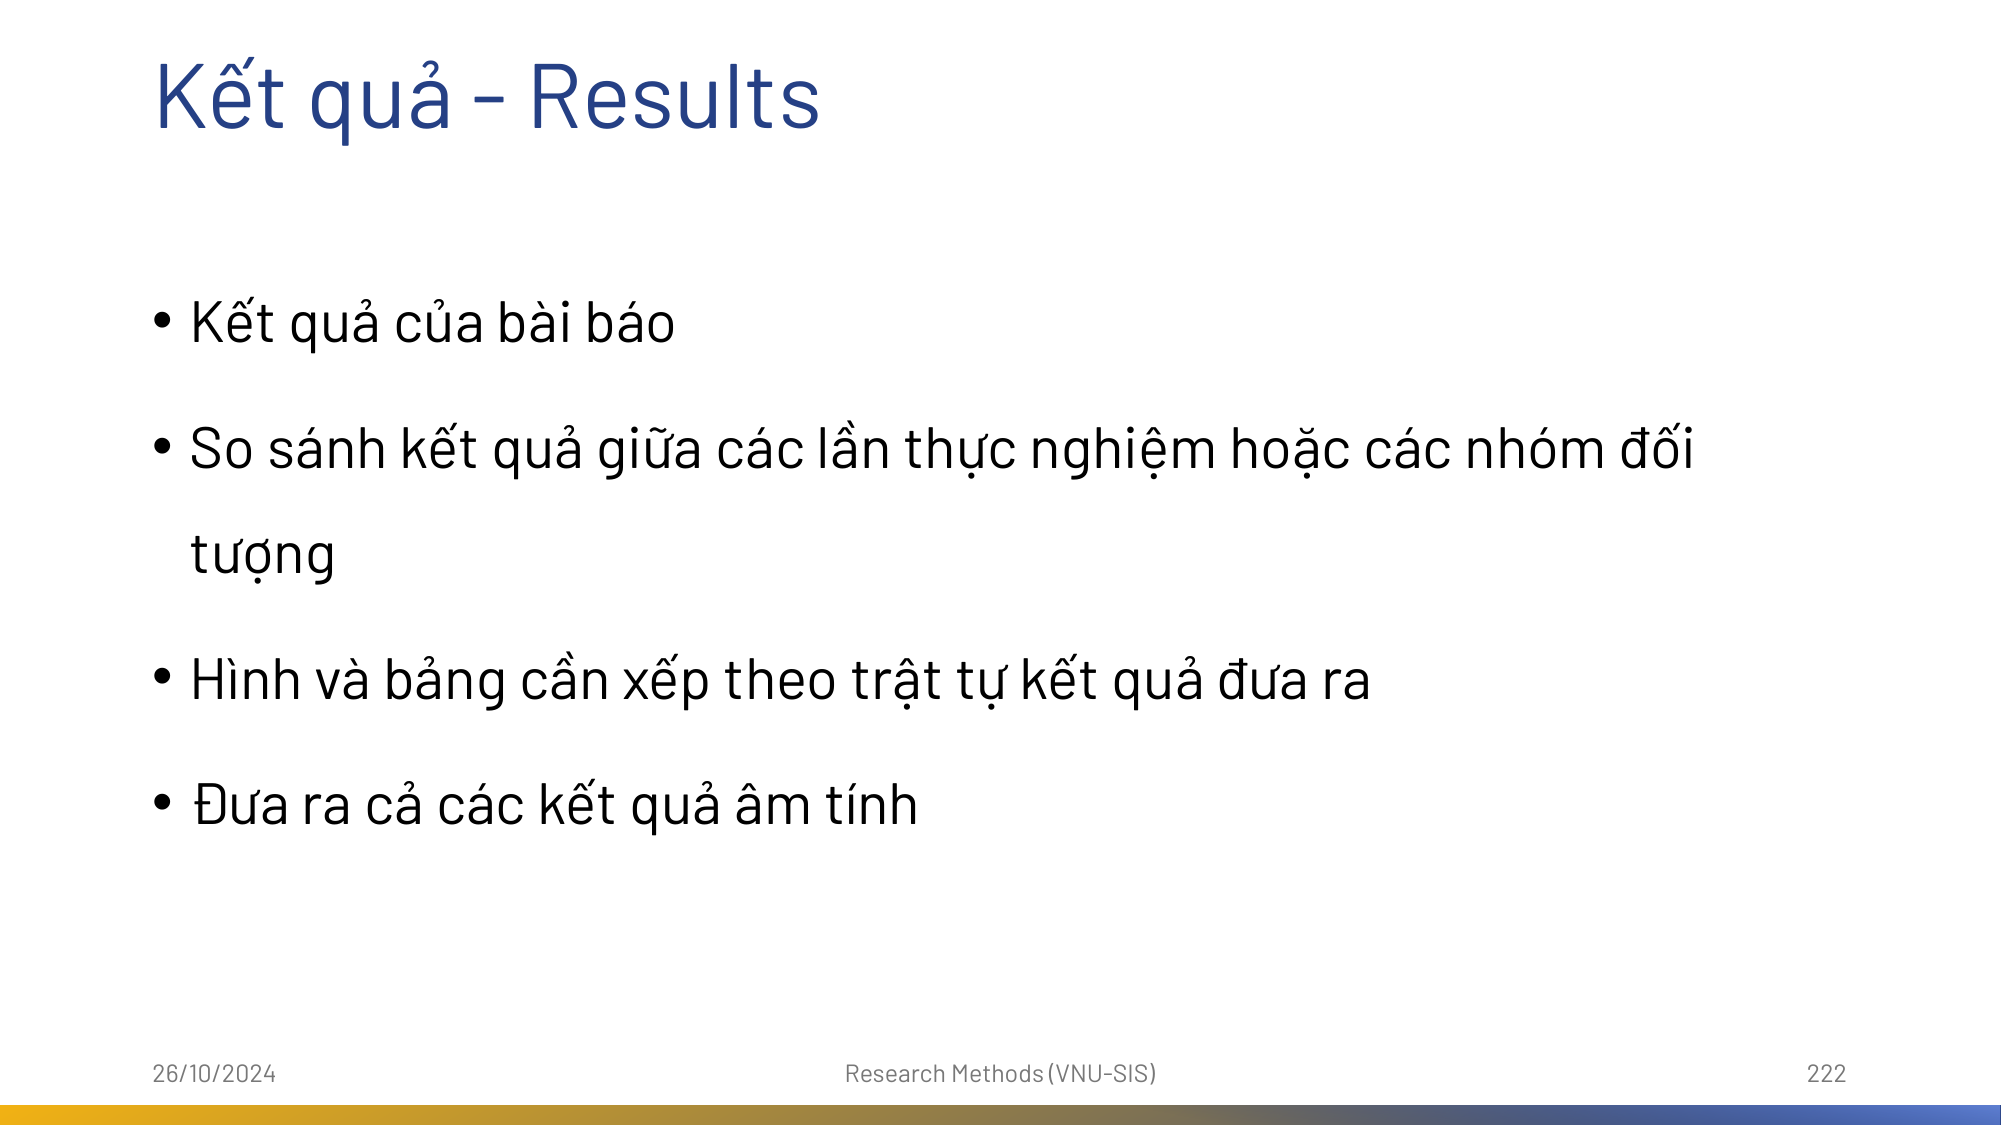

# Kết quả - Results
Kết quả của bài báo
So sánh kết quả giữa các lần thực nghiệm hoặc các nhóm đối tượng
Hình và bảng cần xếp theo trật tự kết quả đưa ra
Đưa ra cả các kết quả âm tính
26/10/2024
Research Methods (VNU-SIS)
222